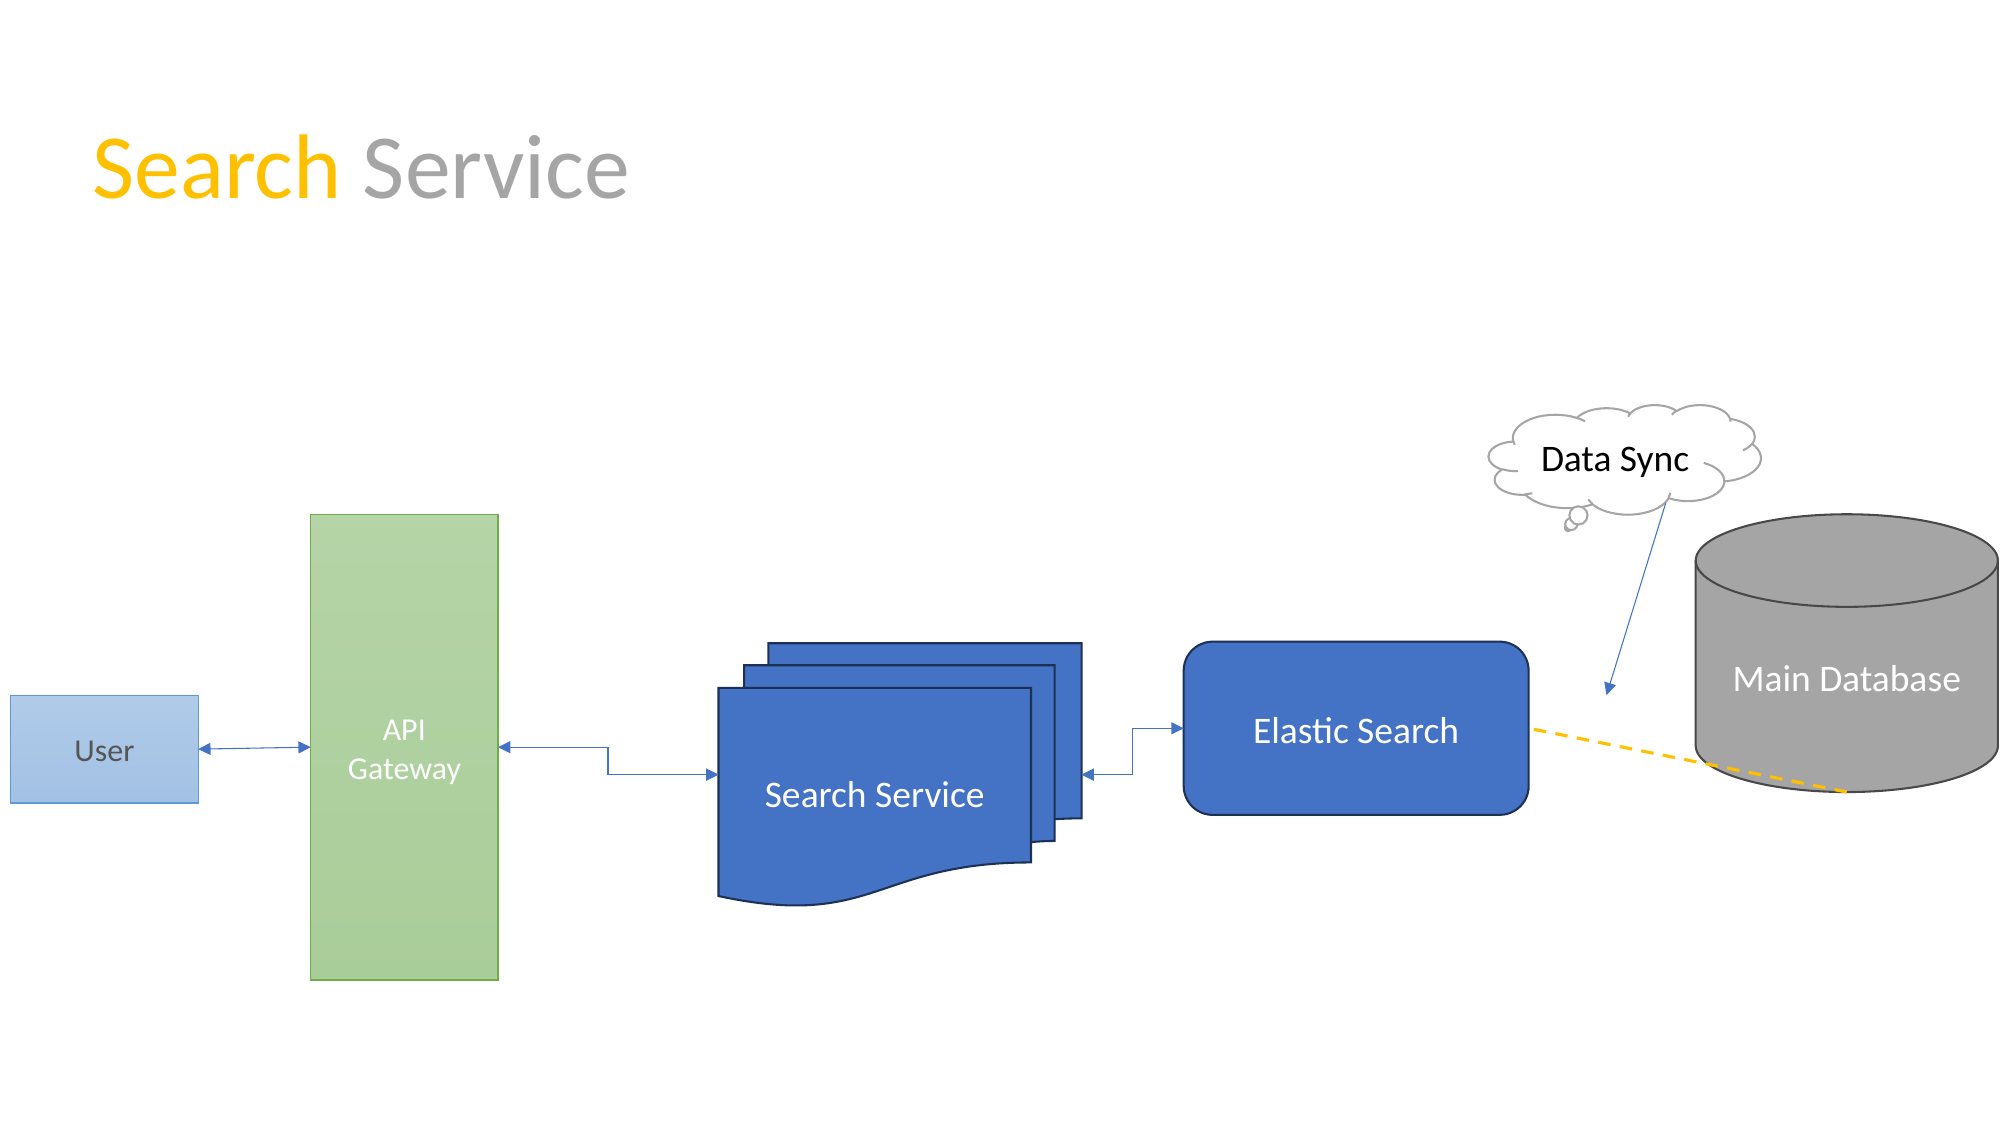

# Search Service
Data Sync
API Gateway
Main Database
Elastic Search
Search Service
User